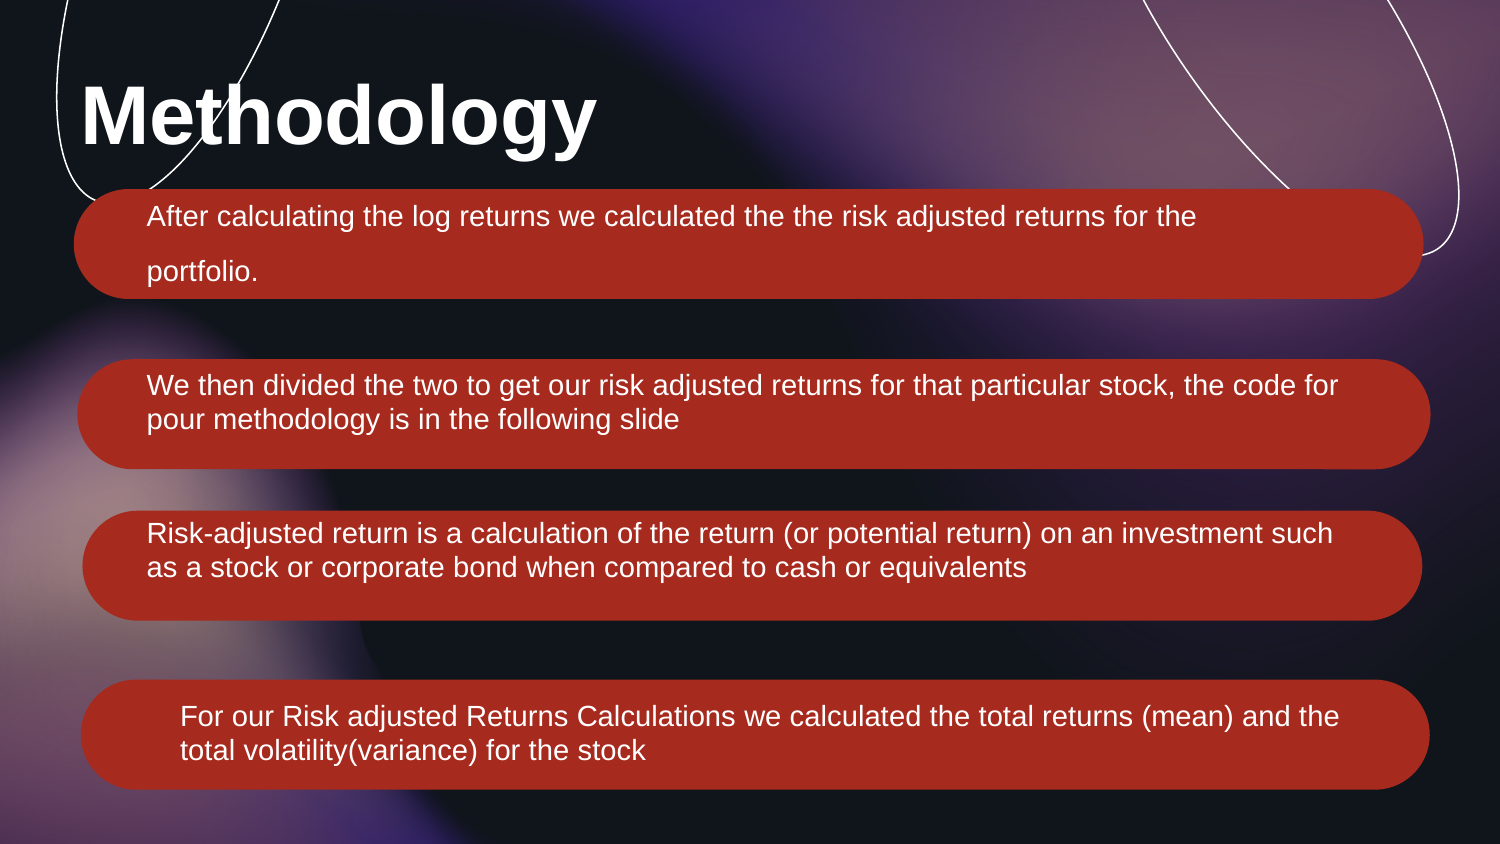

Methodology

After calculating the log returns we calculated the the risk adjusted returns for the
portfolio.
We then divided the two to get our risk adjusted returns for that particular stock, the code for pour methodology is in the following slide
Risk-adjusted return is a calculation of the return (or potential return) on an investment such as a stock or corporate bond when compared to cash or equivalents
For our Risk adjusted Returns Calculations we calculated the total returns (mean) and the total volatility(variance) for the stock